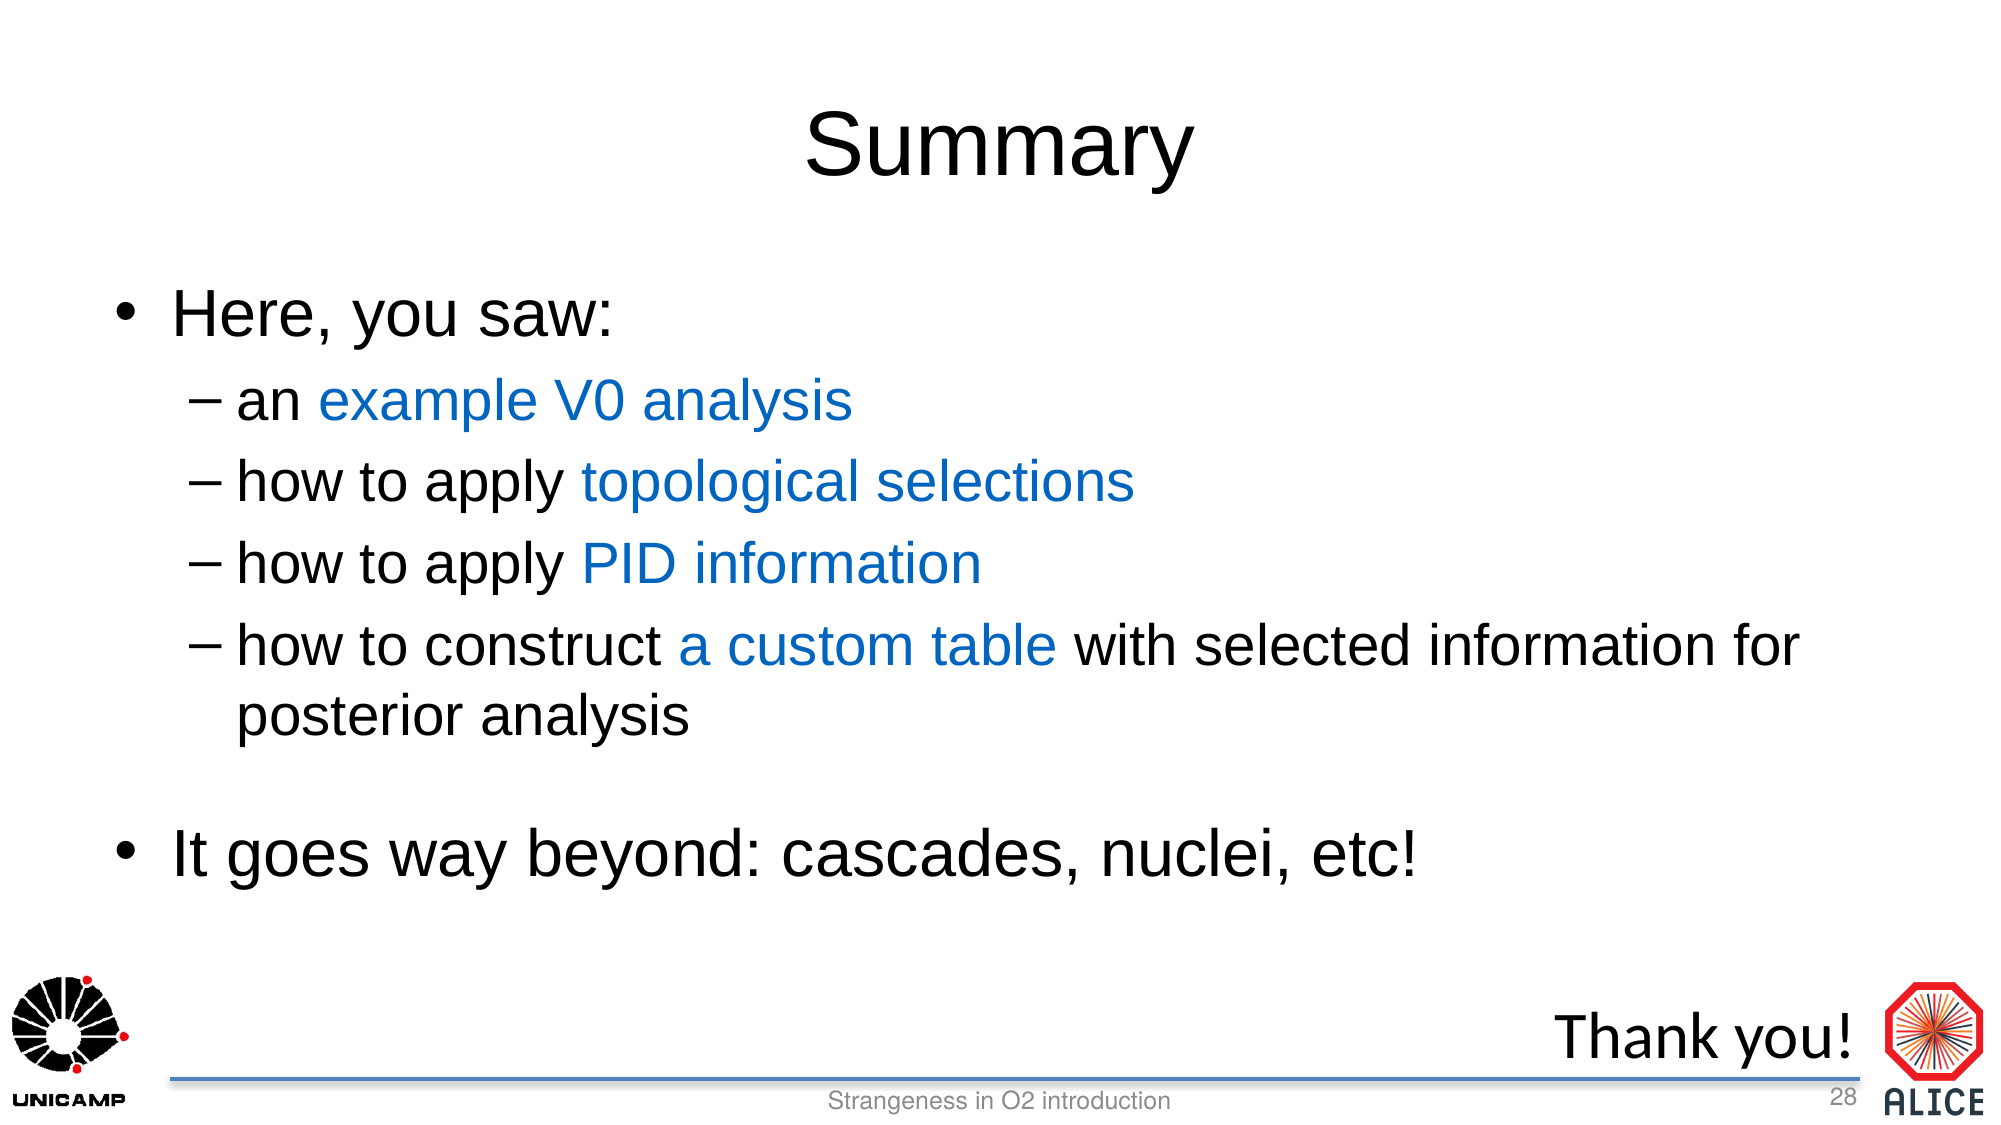

# Summary
Here, you saw:
an example V0 analysis
how to apply topological selections
how to apply PID information
how to construct a custom table with selected information for posterior analysis

It goes way beyond: cascades, nuclei, etc!
Thank you!
28
Strangeness in O2 introduction